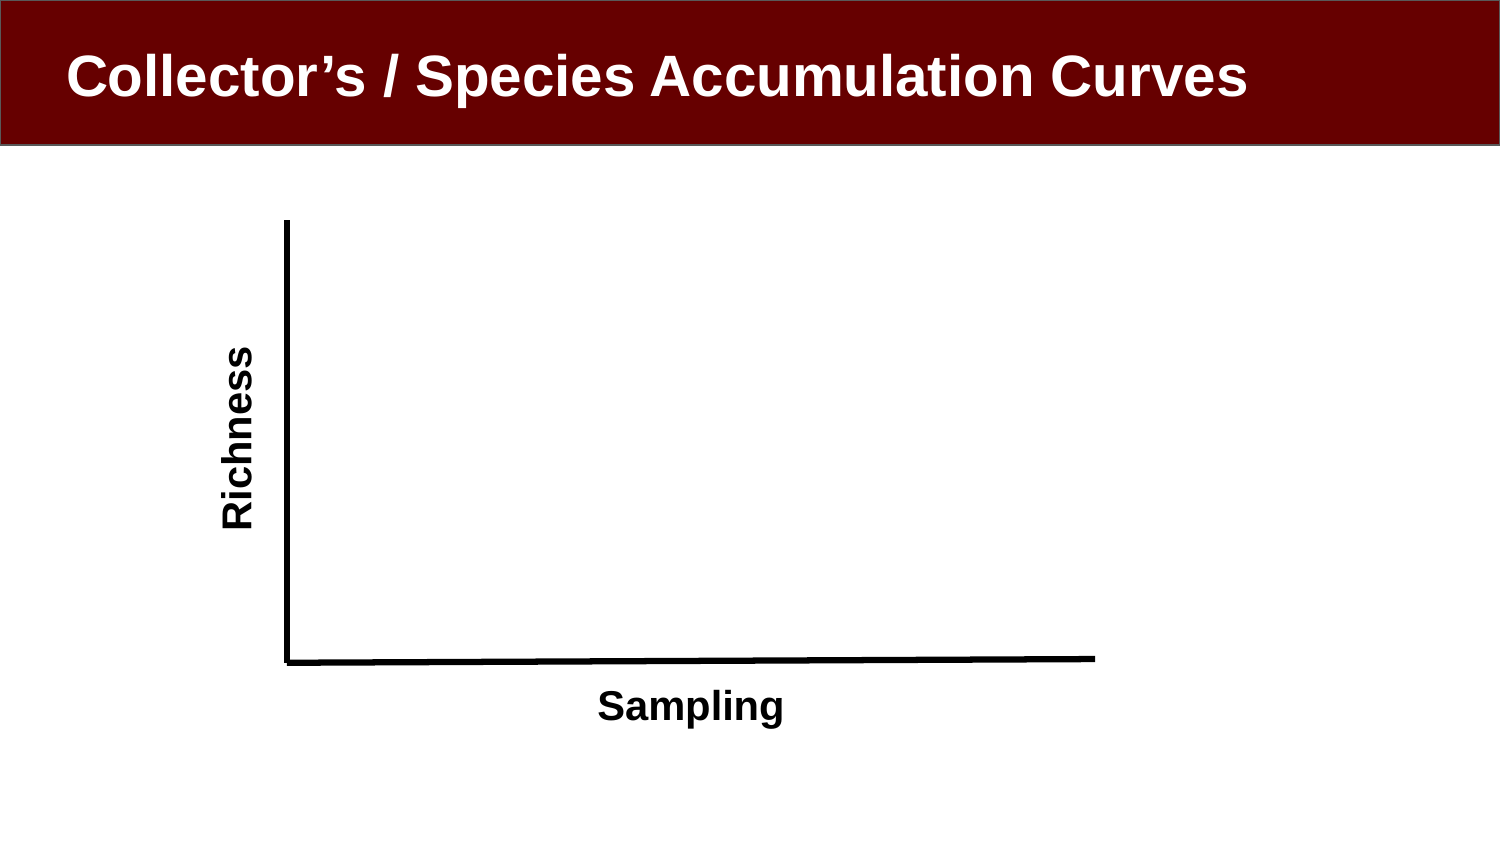

# Collector’s / Species Accumulation Curves
Richness
Sampling